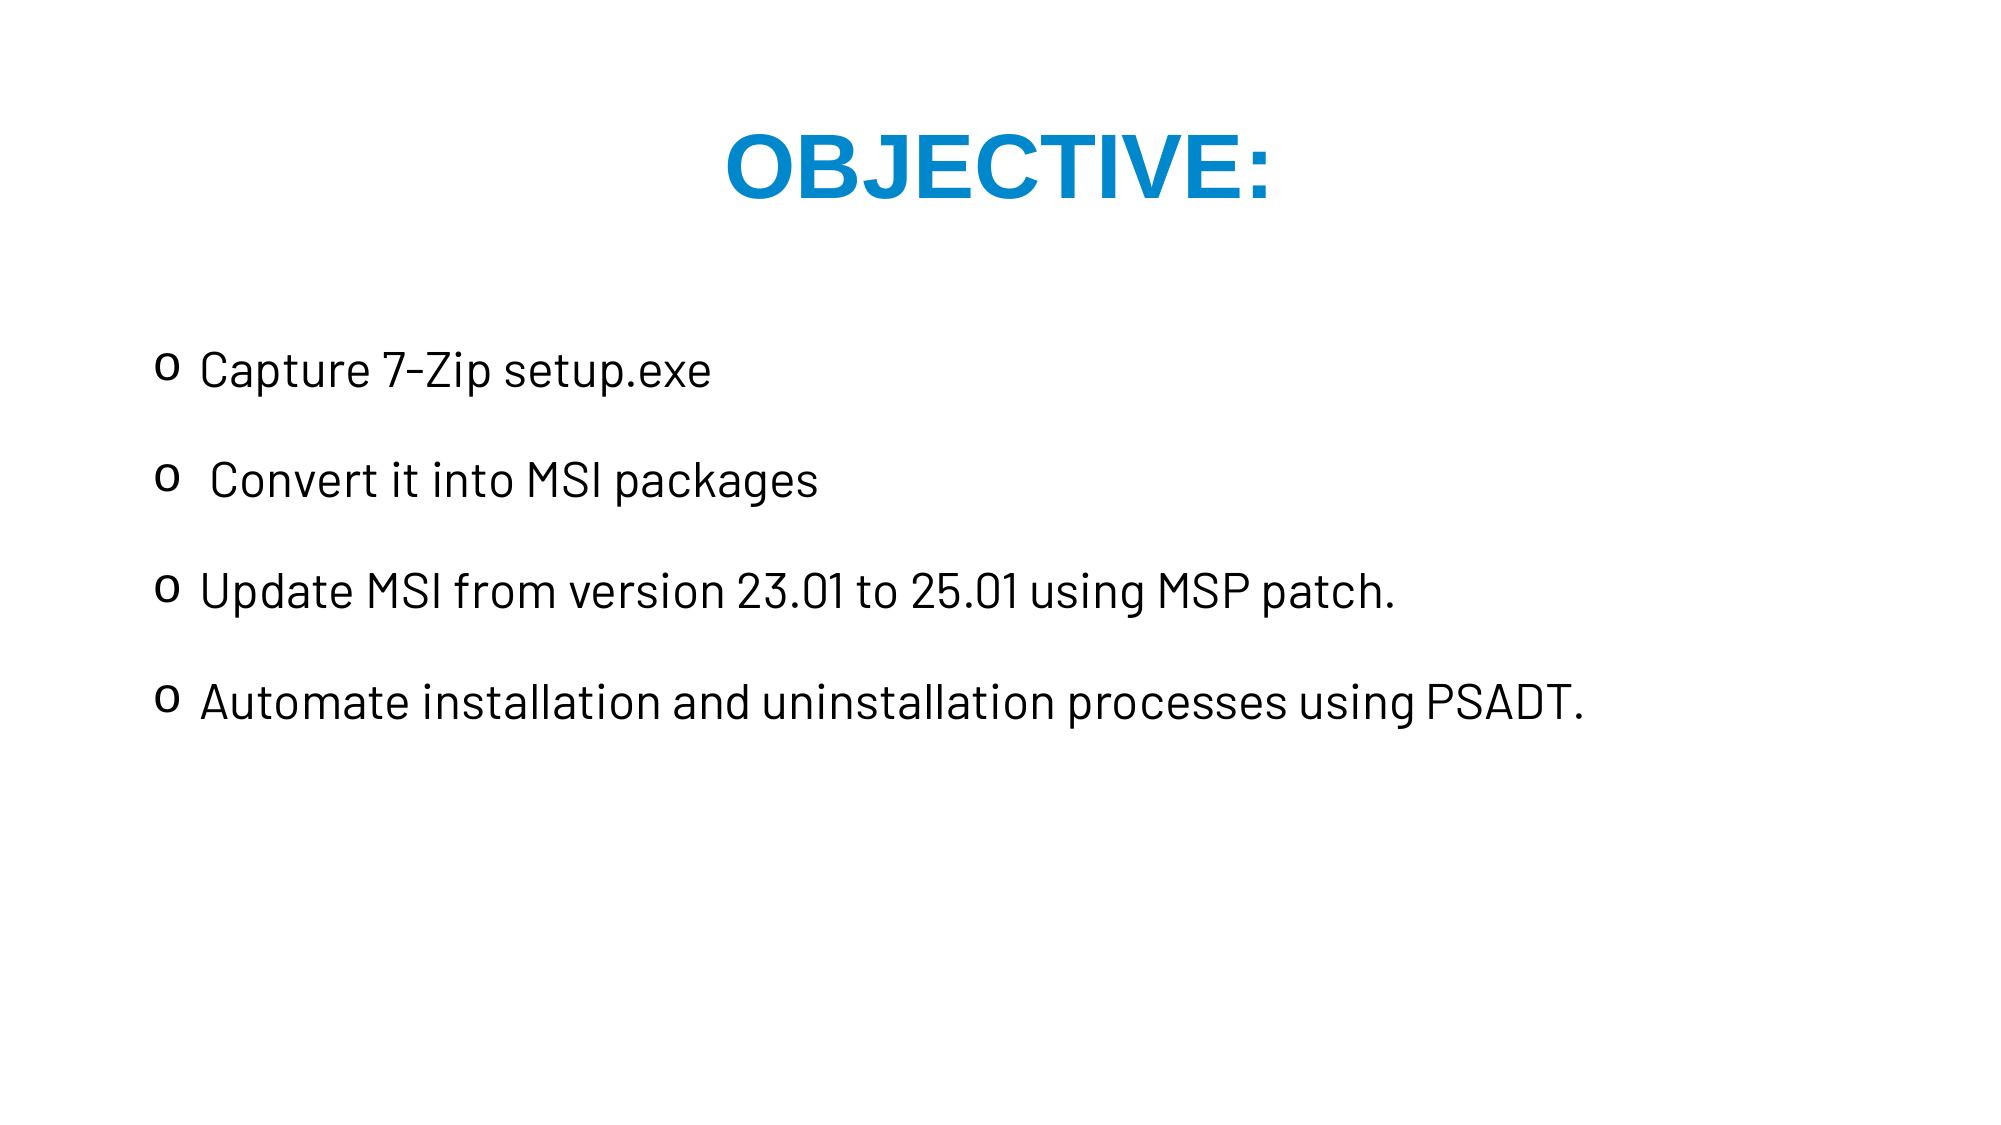

# OBJECTIVE:
Capture 7-Zip setup.exe
 Convert it into MSI packages
Update MSI from version 23.01 to 25.01 using MSP patch.
Automate installation and uninstallation processes using PSADT.